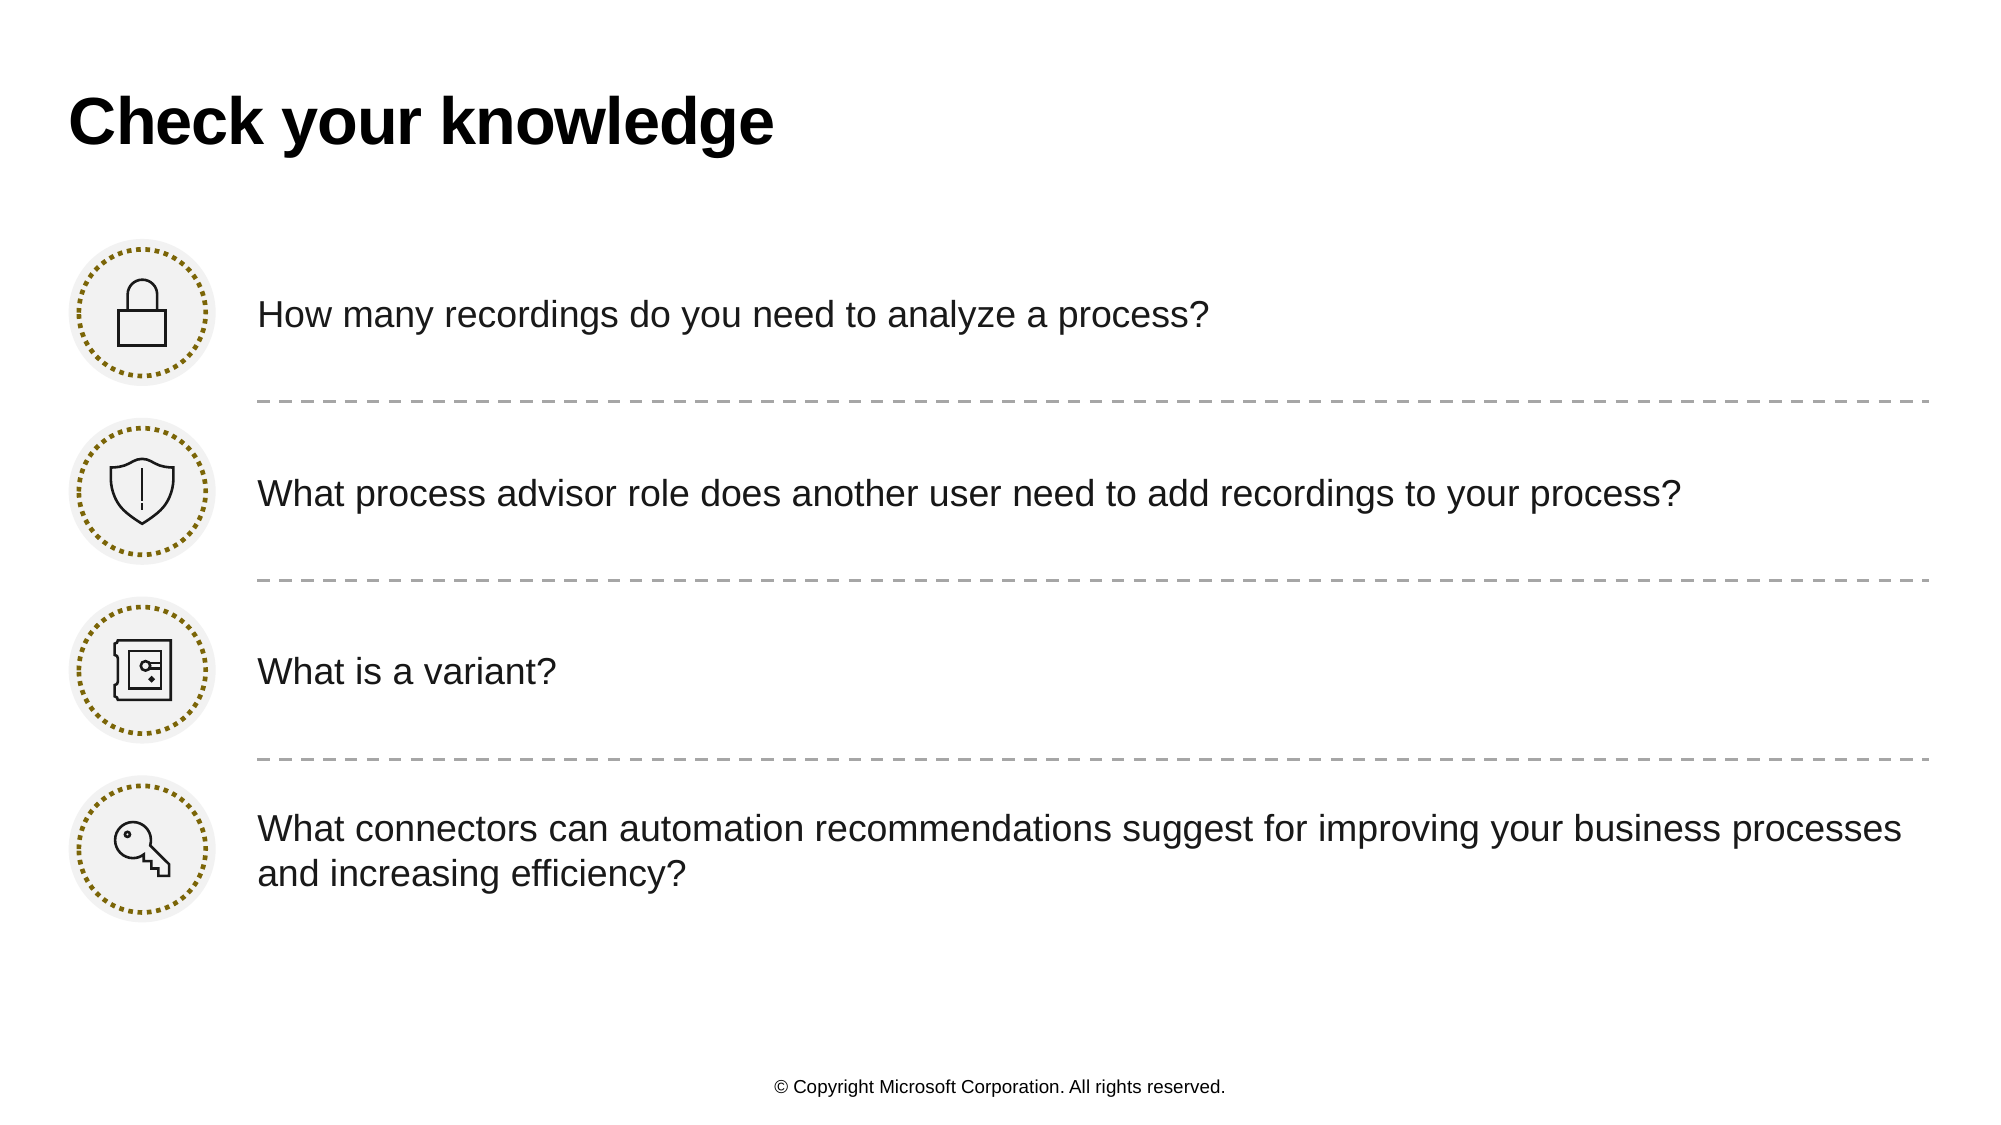

# Check your knowledge

How many recordings do you need to analyze a process?

What process advisor role does another user need to add recordings to your process?

What is a variant?

What connectors can automation recommendations suggest for improving your business processes and increasing efficiency?